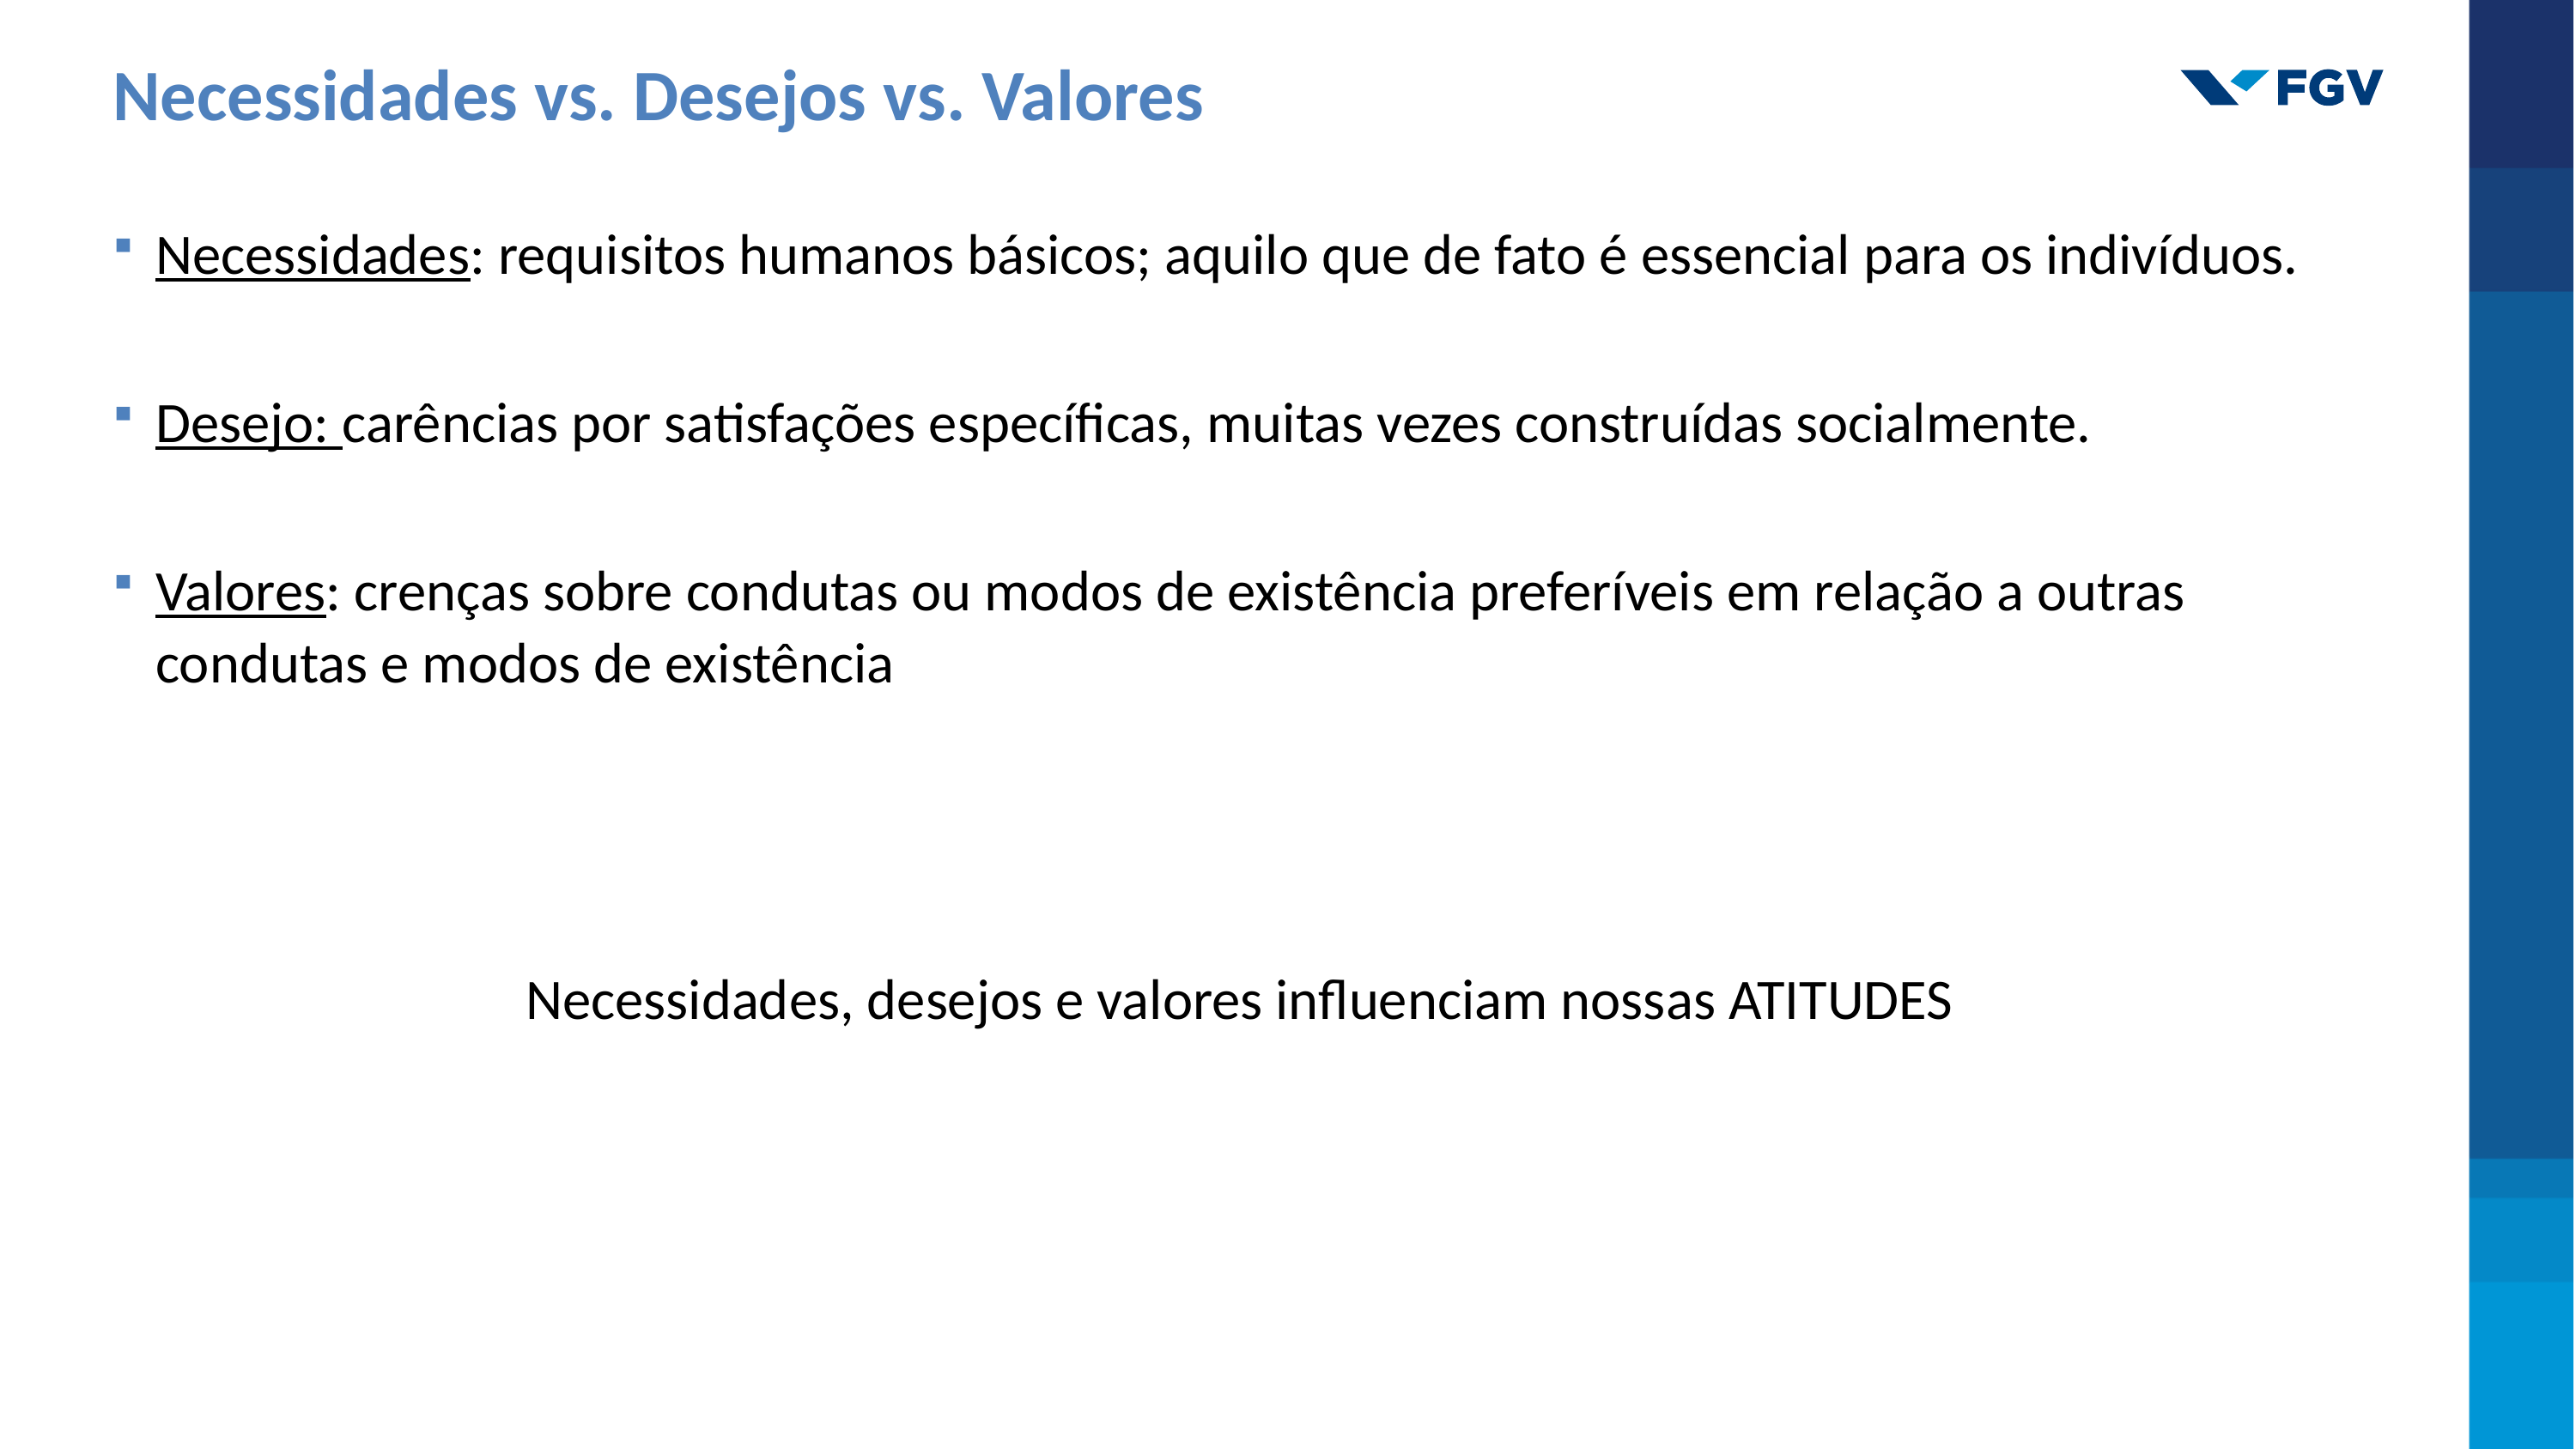

Necessidades vs. Desejos vs. Valores
Necessidades: requisitos humanos básicos; aquilo que de fato é essencial para os indivíduos.

Desejo: carências por satisfações específicas, muitas vezes construídas socialmente.

Valores: crenças sobre condutas ou modos de existência preferíveis em relação a outras condutas e modos de existência

Necessidades, desejos e valores influenciam nossas ATITUDES